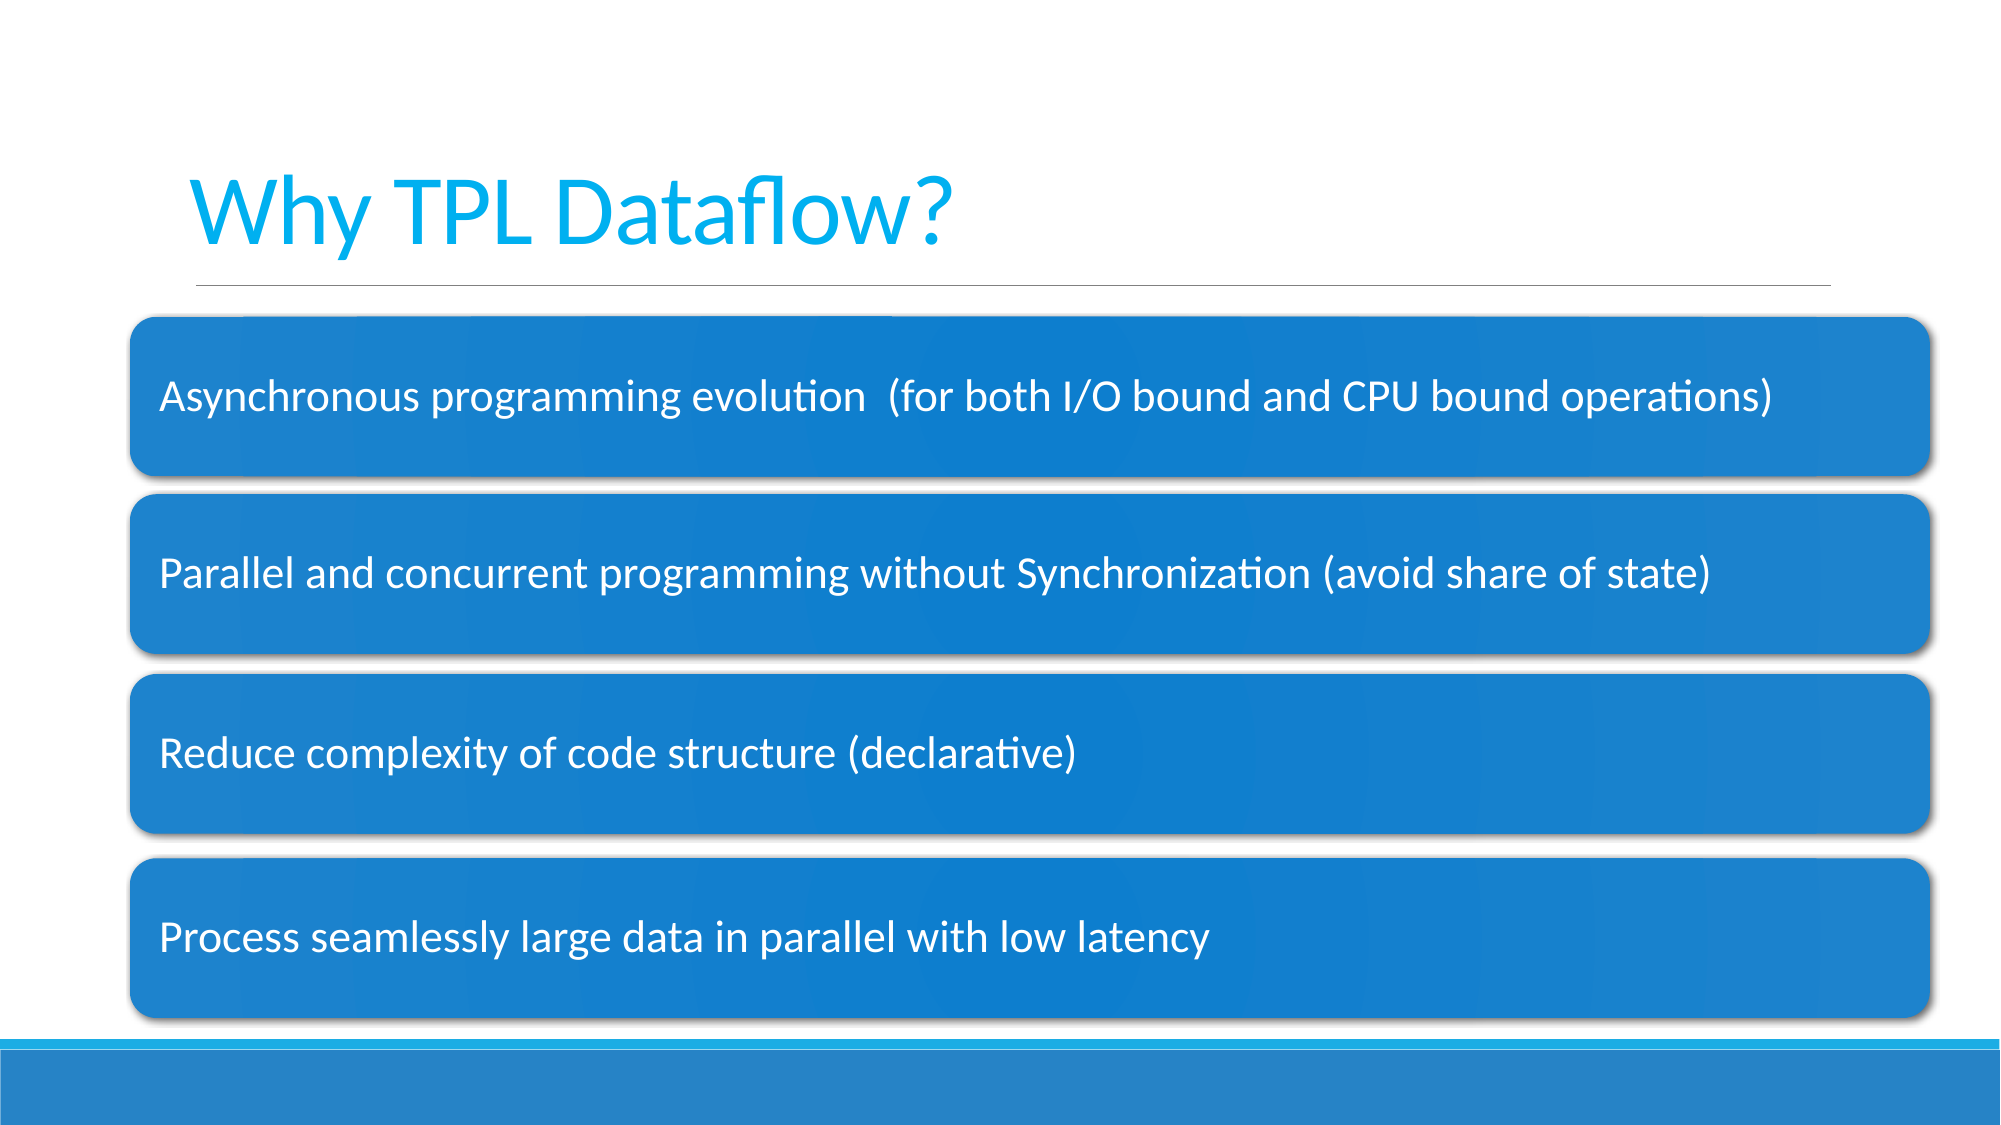

# Why TPL Dataflow?
Asynchronous programming evolution  (for both I/O bound and CPU bound operations)
Parallel and concurrent programming without Synchronization (avoid share of state)
Reduce complexity of code structure (declarative)
Process seamlessly large data in parallel with low latency